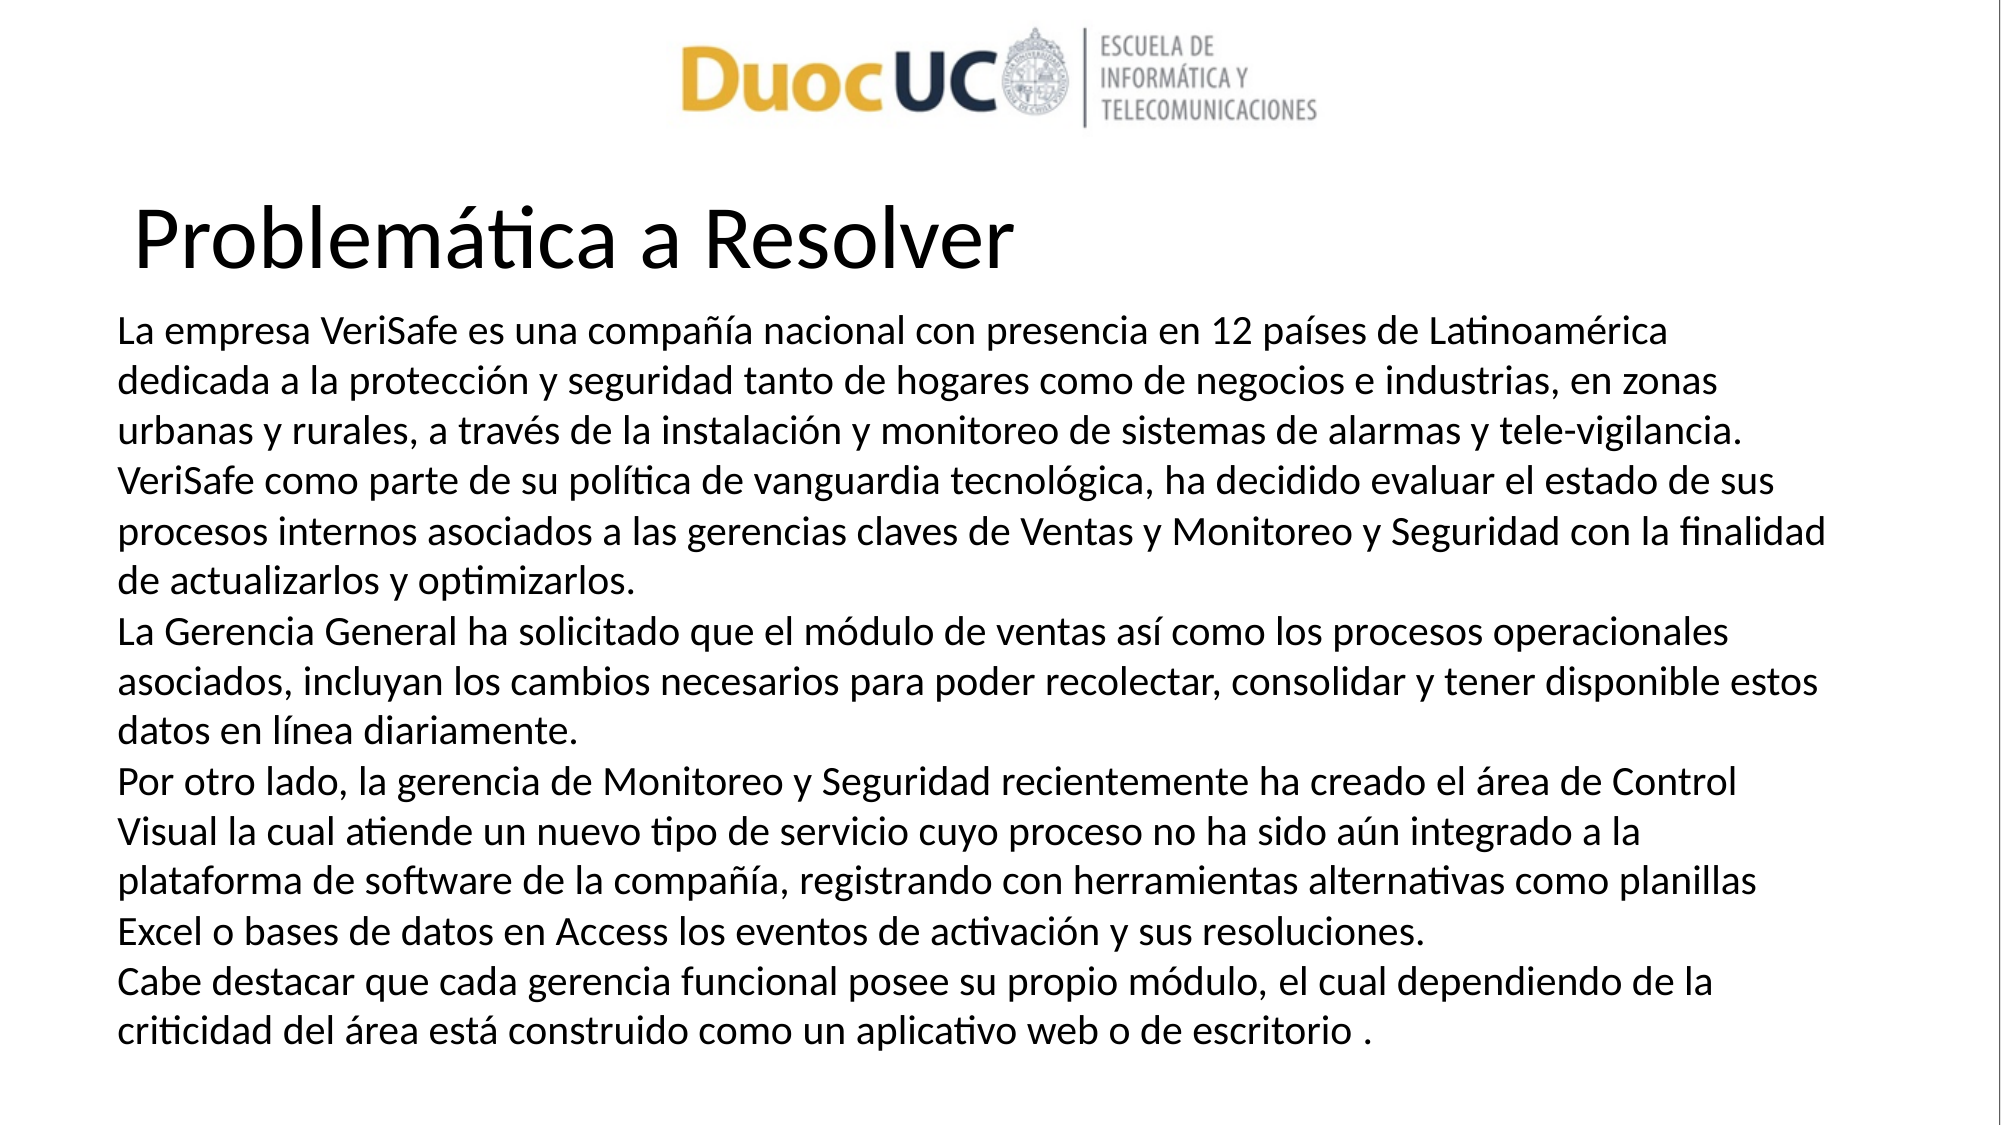

# Problemática a Resolver
La empresa VeriSafe es una compañía nacional con presencia en 12 países de Latinoamérica dedicada a la protección y seguridad tanto de hogares como de negocios e industrias, en zonas urbanas y rurales, a través de la instalación y monitoreo de sistemas de alarmas y tele-vigilancia. VeriSafe como parte de su política de vanguardia tecnológica, ha decidido evaluar el estado de sus procesos internos asociados a las gerencias claves de Ventas y Monitoreo y Seguridad con la finalidad de actualizarlos y optimizarlos.
La Gerencia General ha solicitado que el módulo de ventas así como los procesos operacionales asociados, incluyan los cambios necesarios para poder recolectar, consolidar y tener disponible estos datos en línea diariamente.
Por otro lado, la gerencia de Monitoreo y Seguridad recientemente ha creado el área de Control Visual la cual atiende un nuevo tipo de servicio cuyo proceso no ha sido aún integrado a la plataforma de software de la compañía, registrando con herramientas alternativas como planillas Excel o bases de datos en Access los eventos de activación y sus resoluciones.
Cabe destacar que cada gerencia funcional posee su propio módulo, el cual dependiendo de la criticidad del área está construido como un aplicativo web o de escritorio .